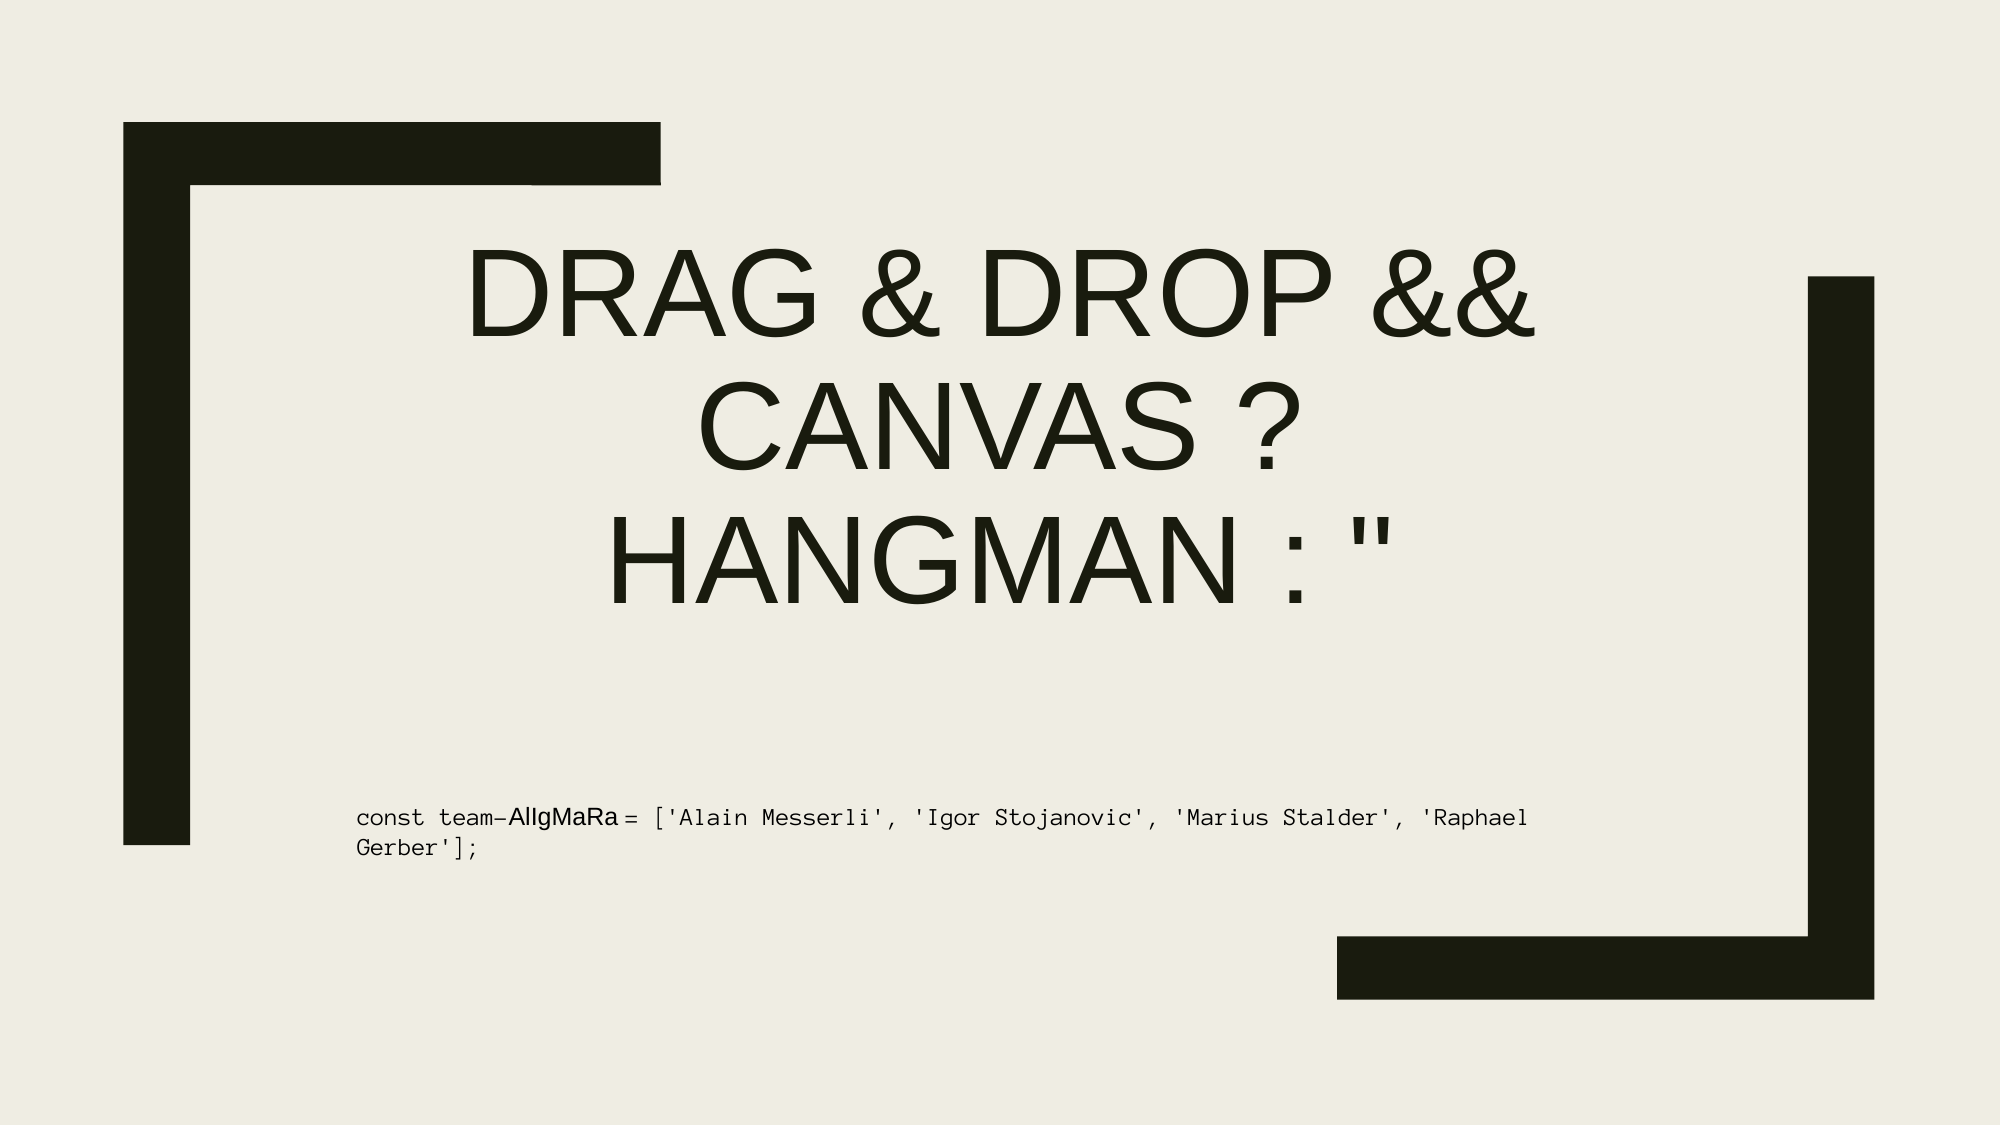

# Drag & drop && canvas ? HanGman : ''
const team-AlIgMaRa = ['Alain Messerli', 'Igor Stojanovic', 'Marius Stalder', 'Raphael Gerber'];